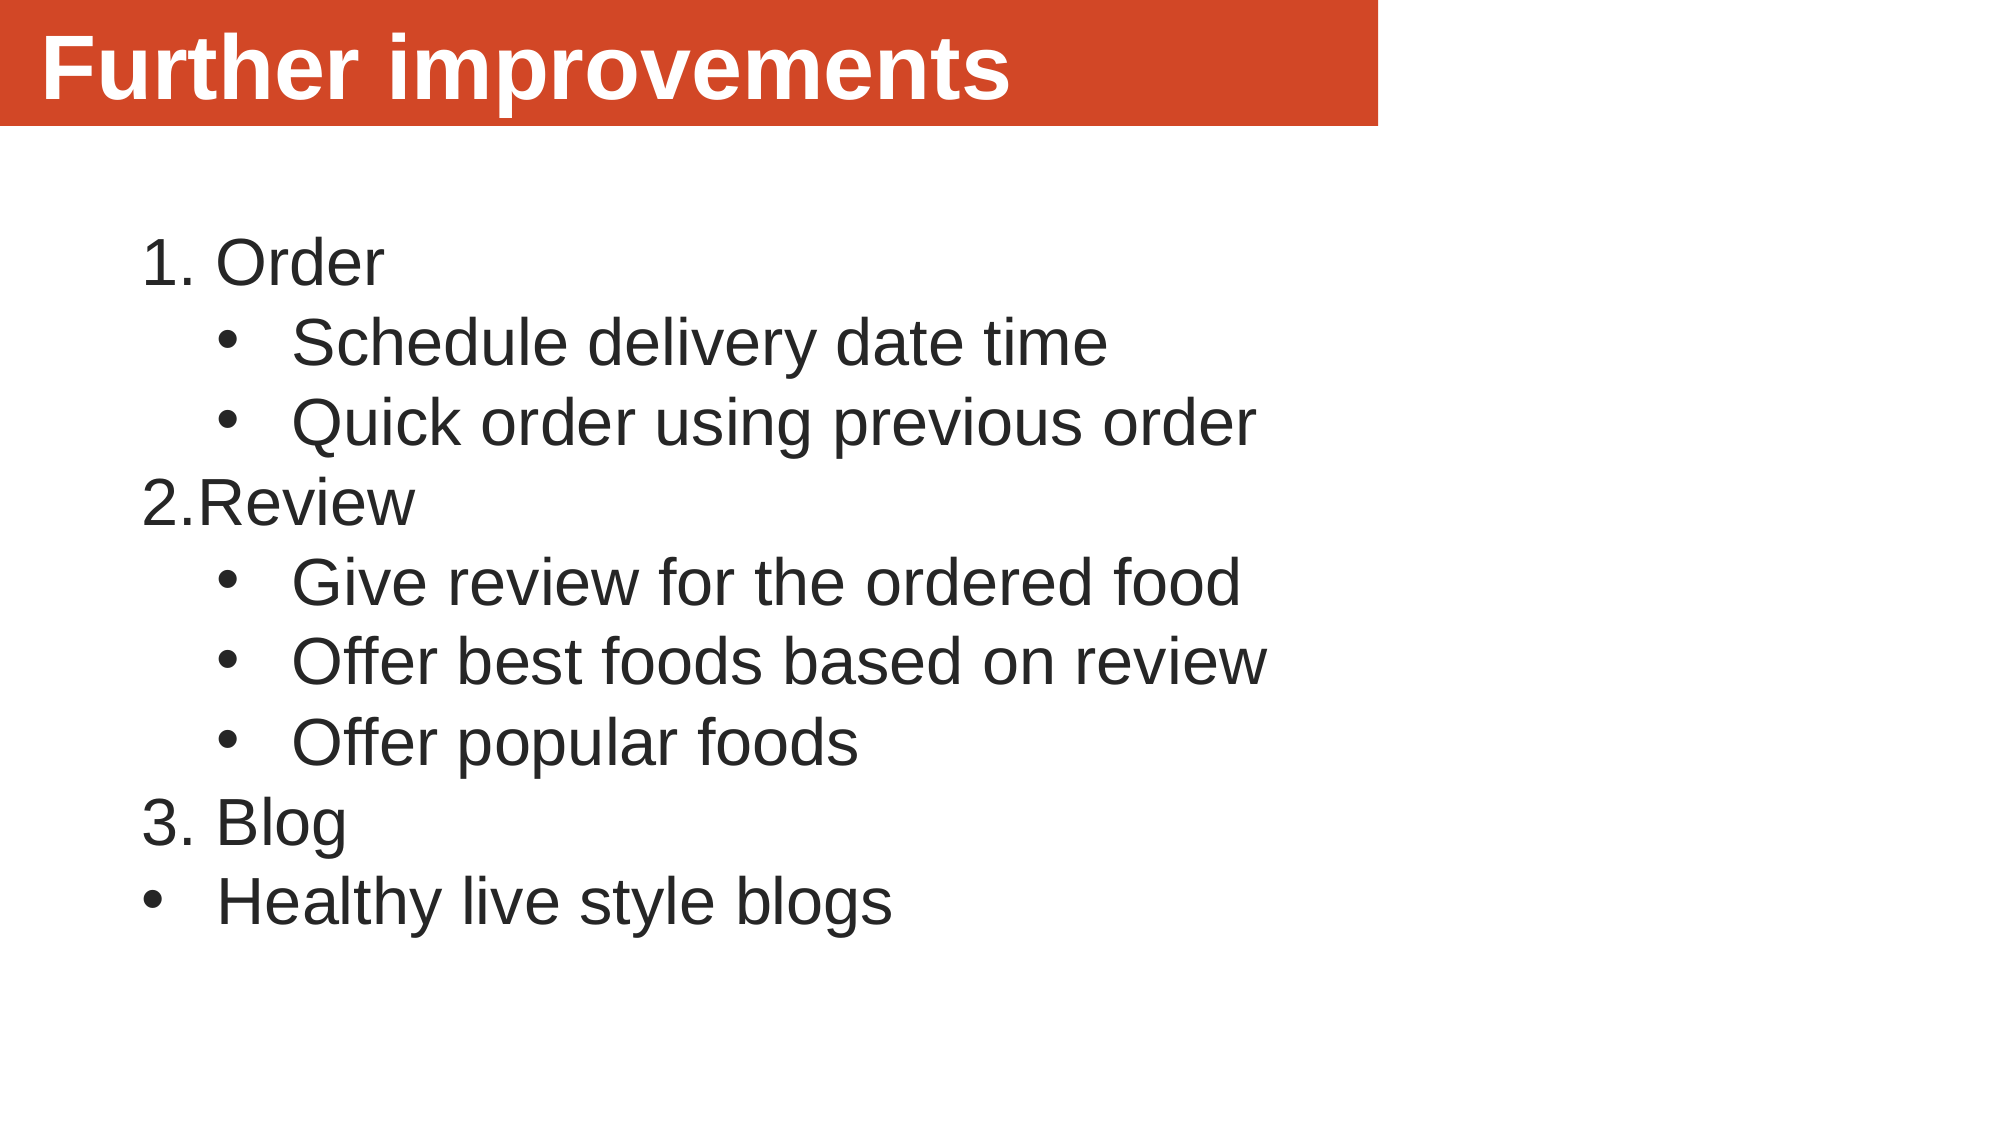

Further improvements
1. Order
Schedule delivery date time
Quick order using previous order
2.Review
Give review for the ordered food
Offer best foods based on review
Offer popular foods
3. Blog
Healthy live style blogs